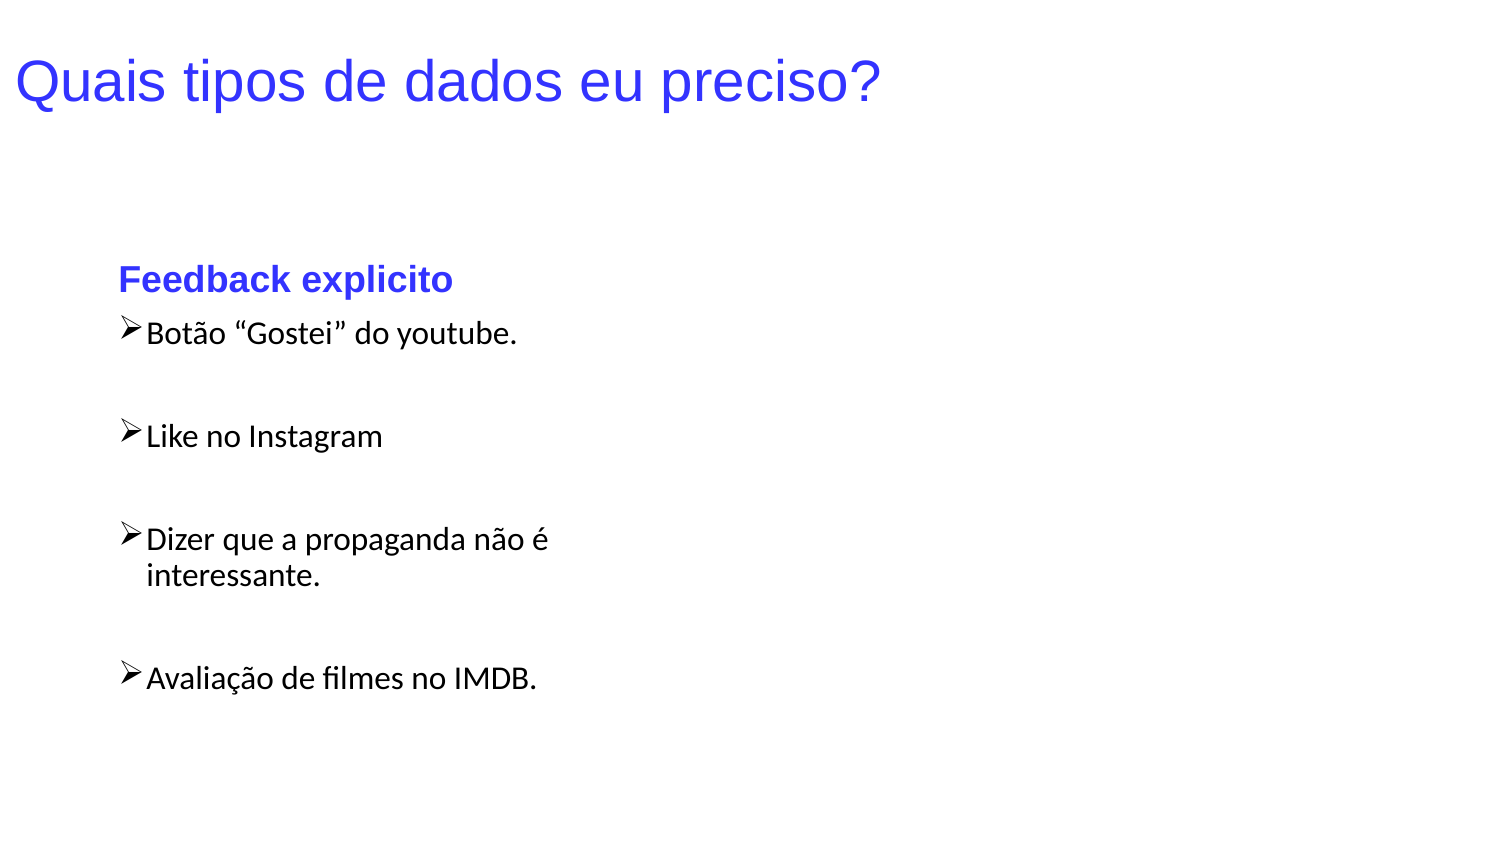

# Quais tipos de dados eu preciso?
Feedback explicito
Botão “Gostei” do youtube.

Like no Instagram

Dizer que a propaganda não é interessante.

Avaliação de filmes no IMDB.